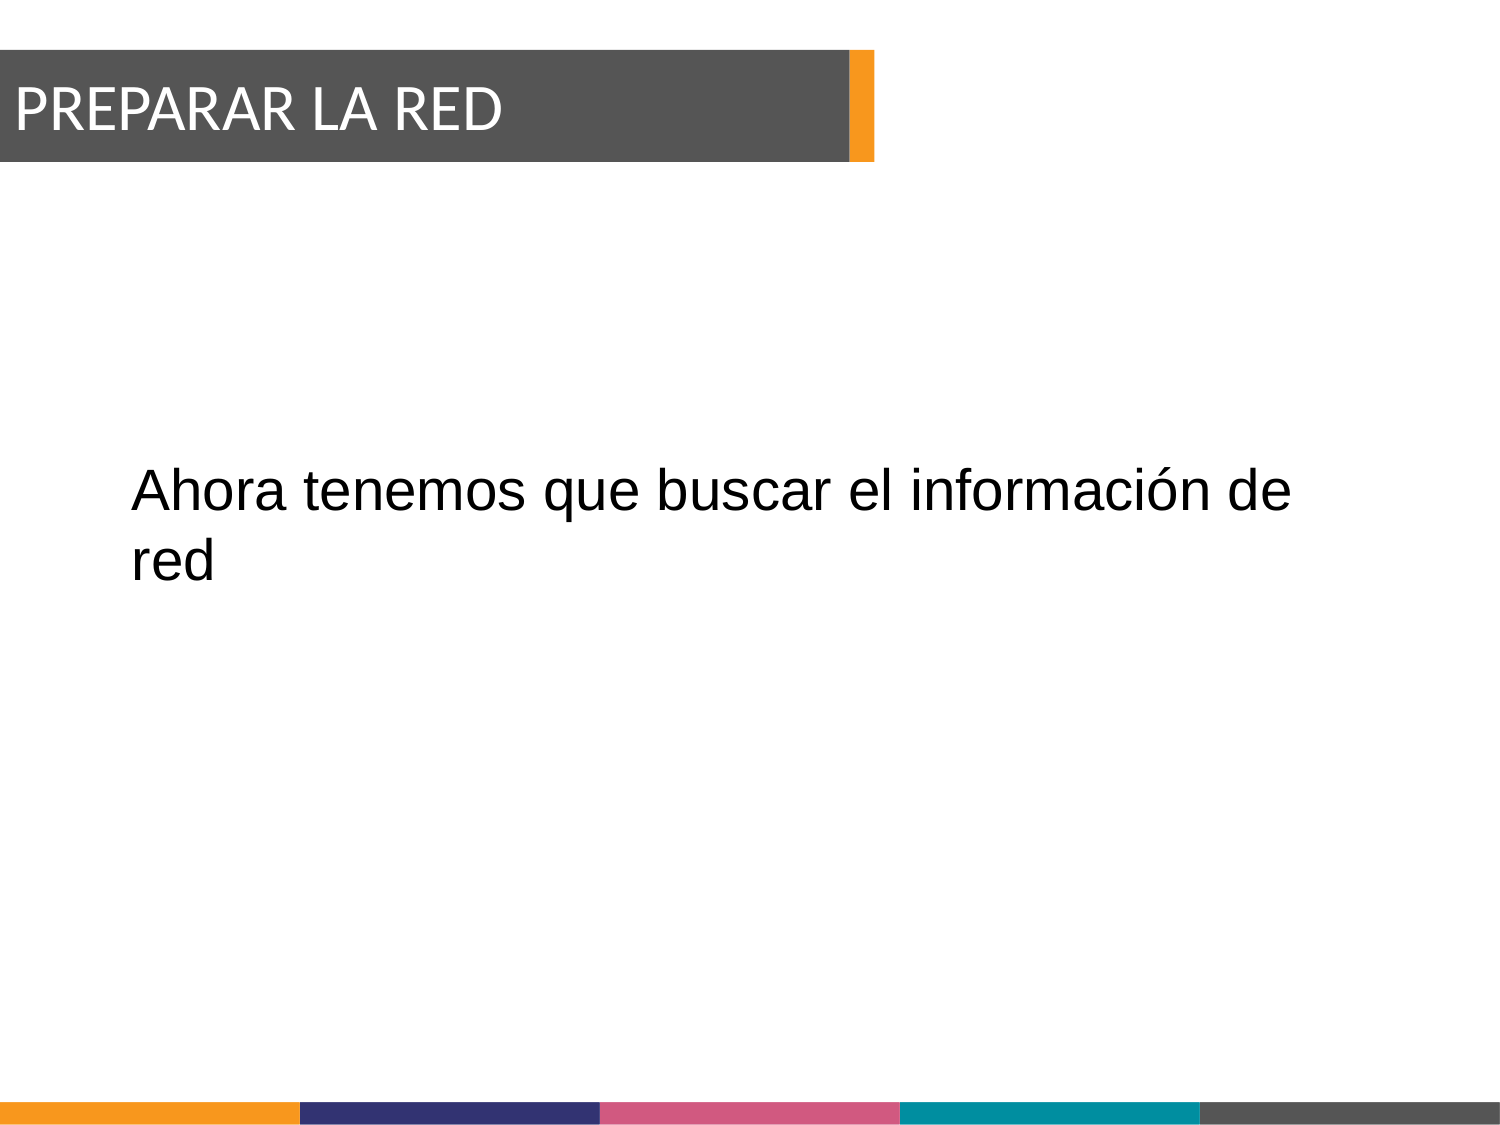

PREPARAR LA RED

Ahora tenemos que buscar el información de red